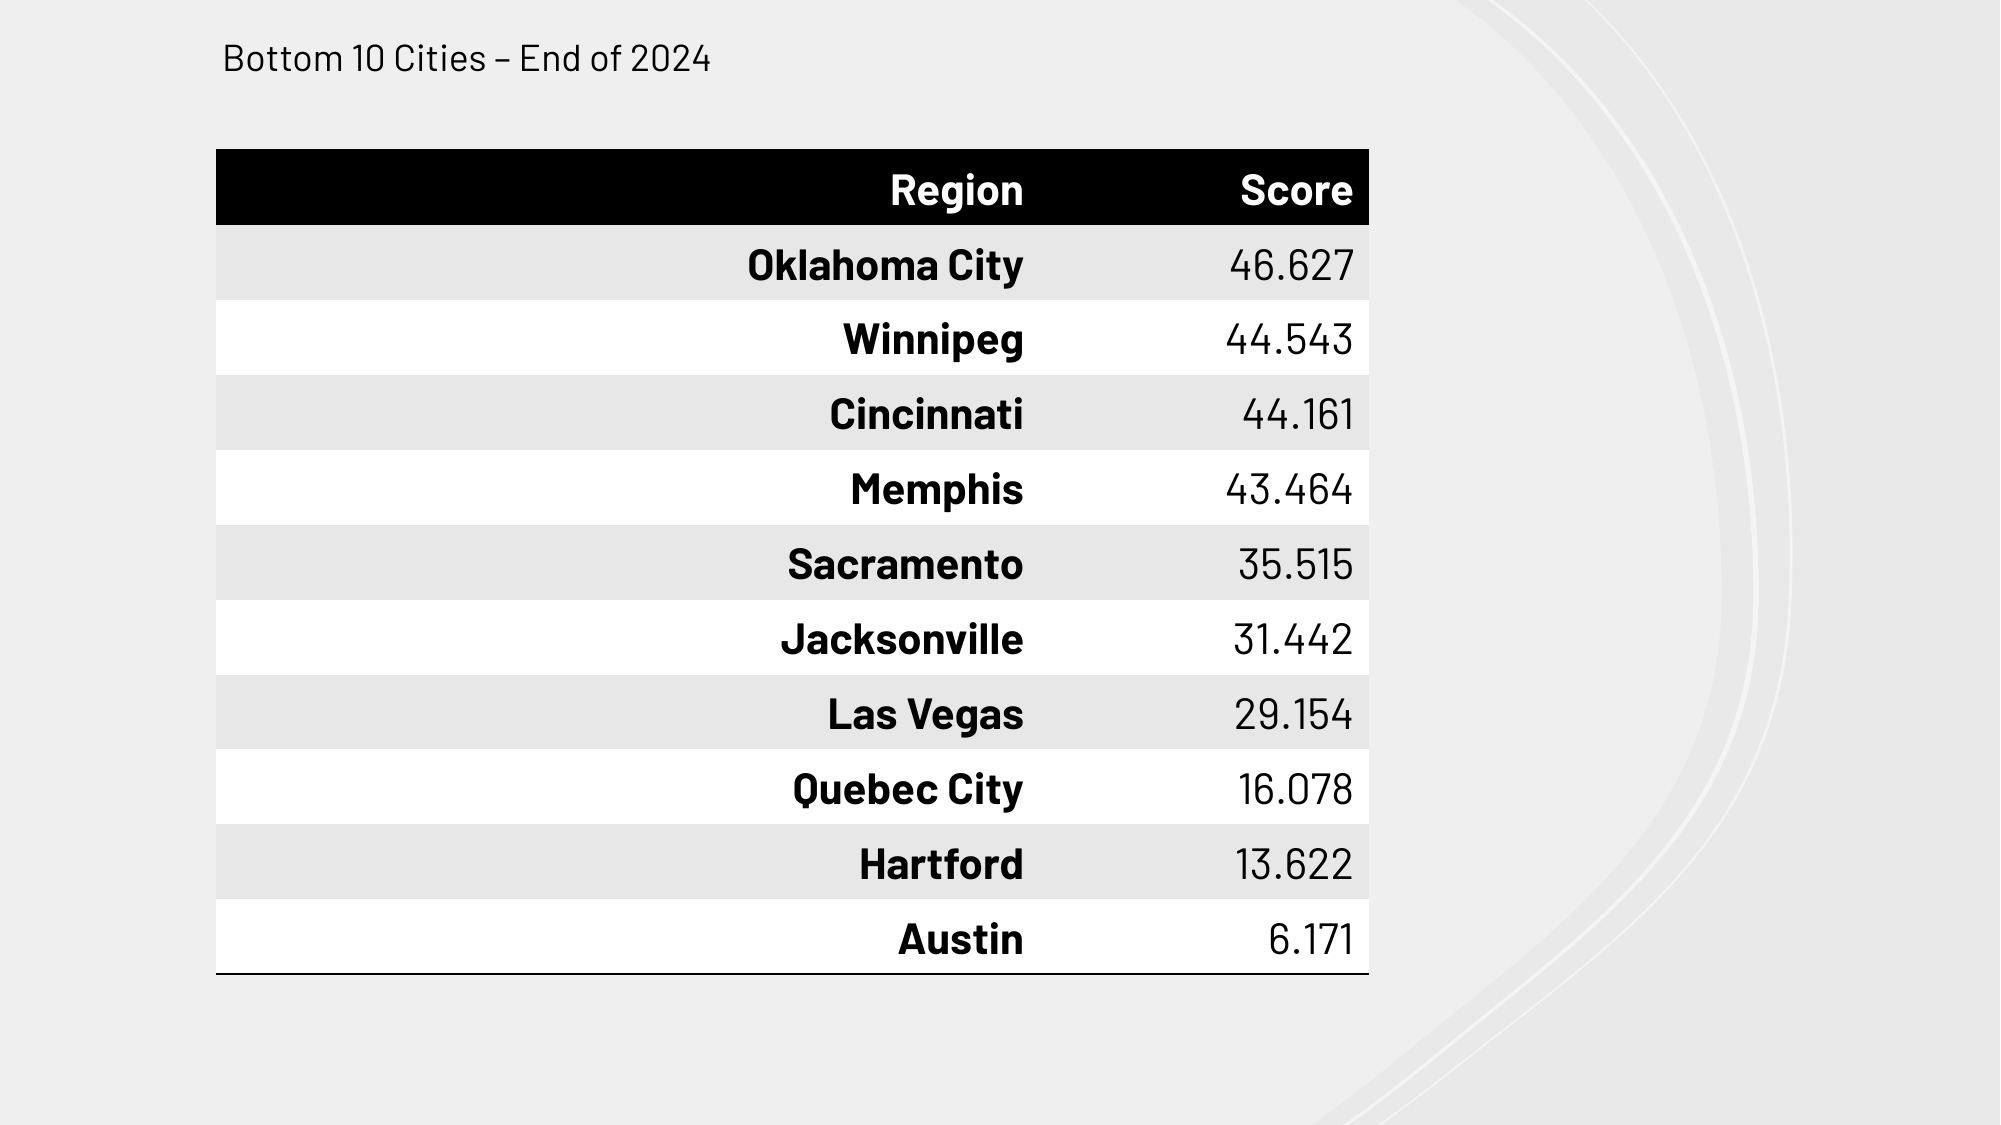

Bottom 10 Cities – End of 2024
| Region | Score |
| --- | --- |
| Oklahoma City | 46.627 |
| Winnipeg | 44.543 |
| Cincinnati | 44.161 |
| Memphis | 43.464 |
| Sacramento | 35.515 |
| Jacksonville | 31.442 |
| Las Vegas | 29.154 |
| Quebec City | 16.078 |
| Hartford | 13.622 |
| Austin | 6.171 |